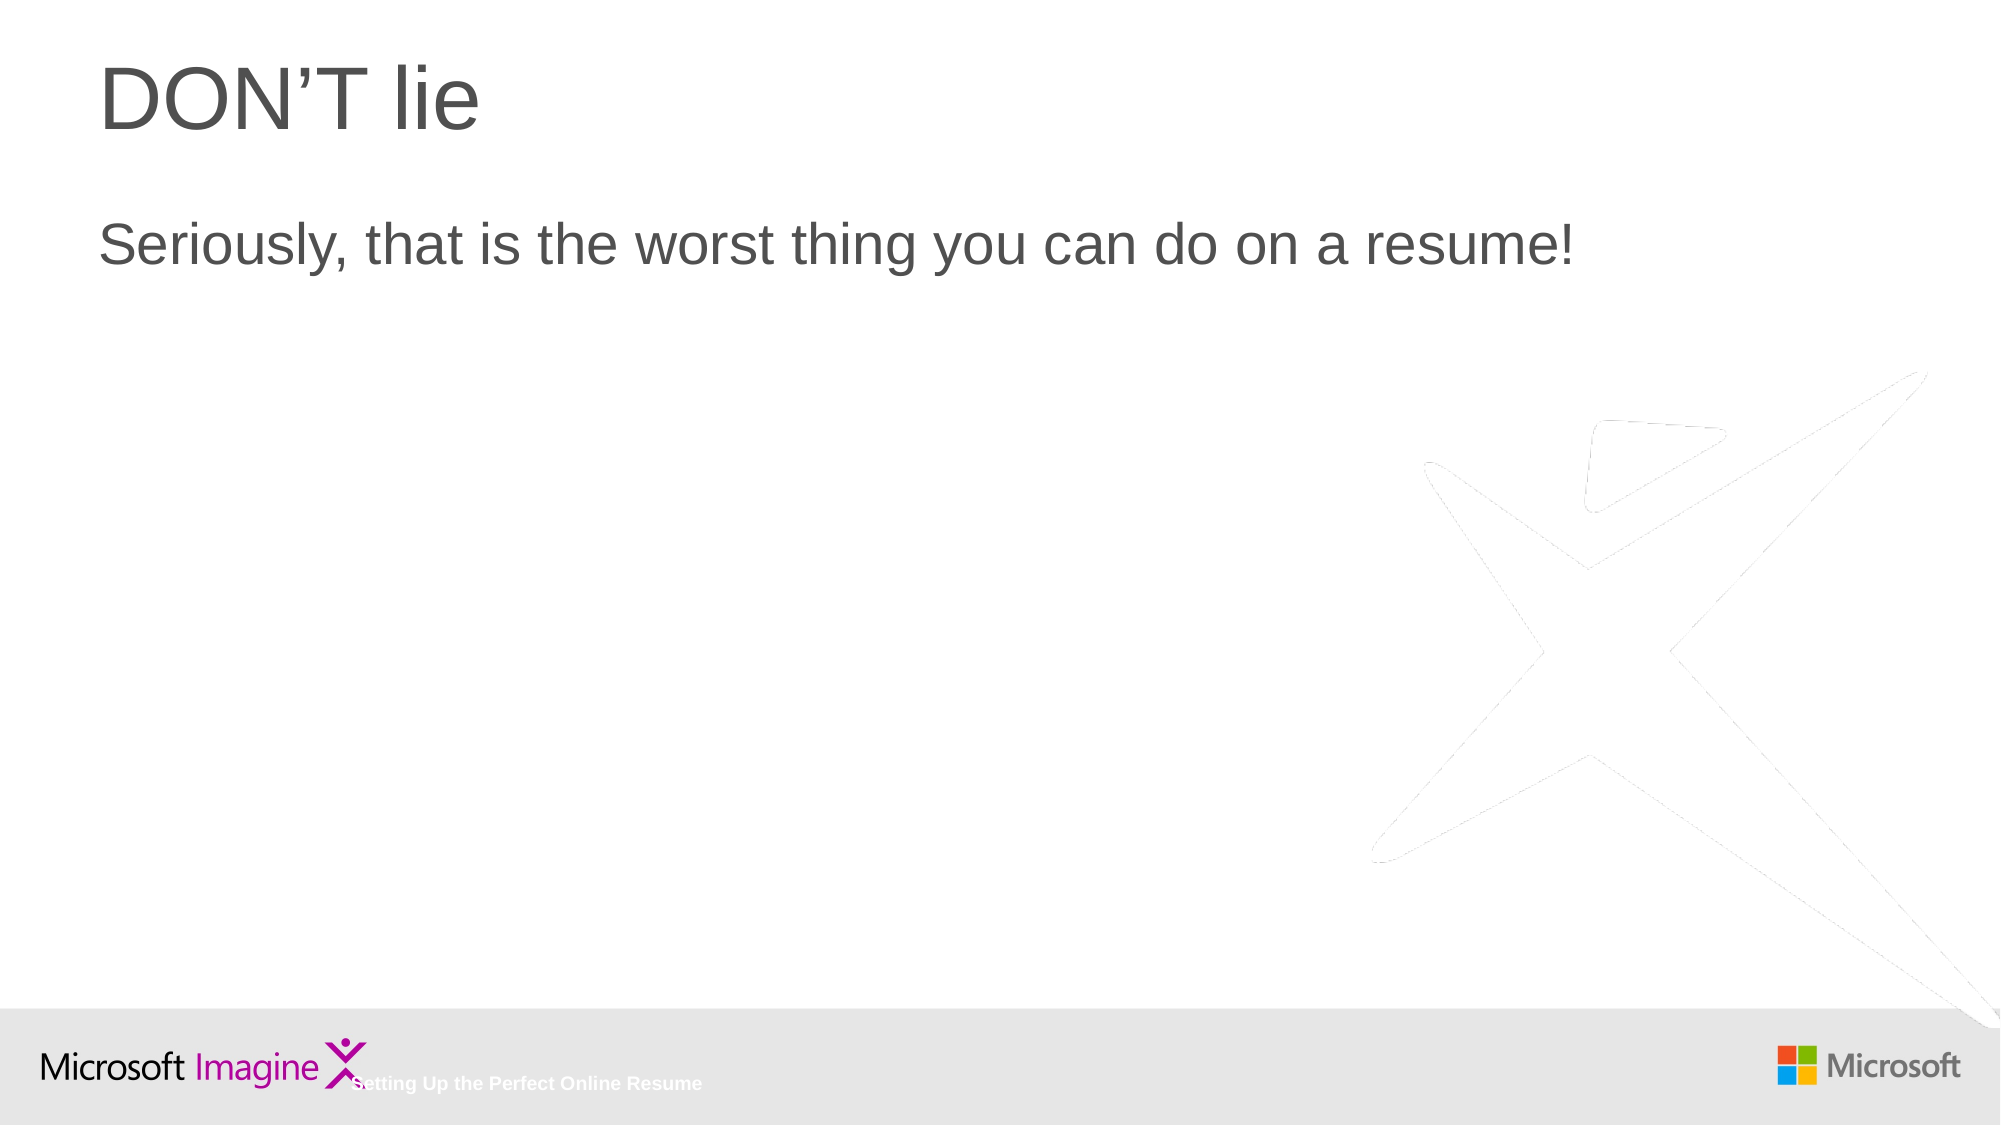

# DON’T lie
Seriously, that is the worst thing you can do on a resume!
Setting Up the Perfect Online Resume